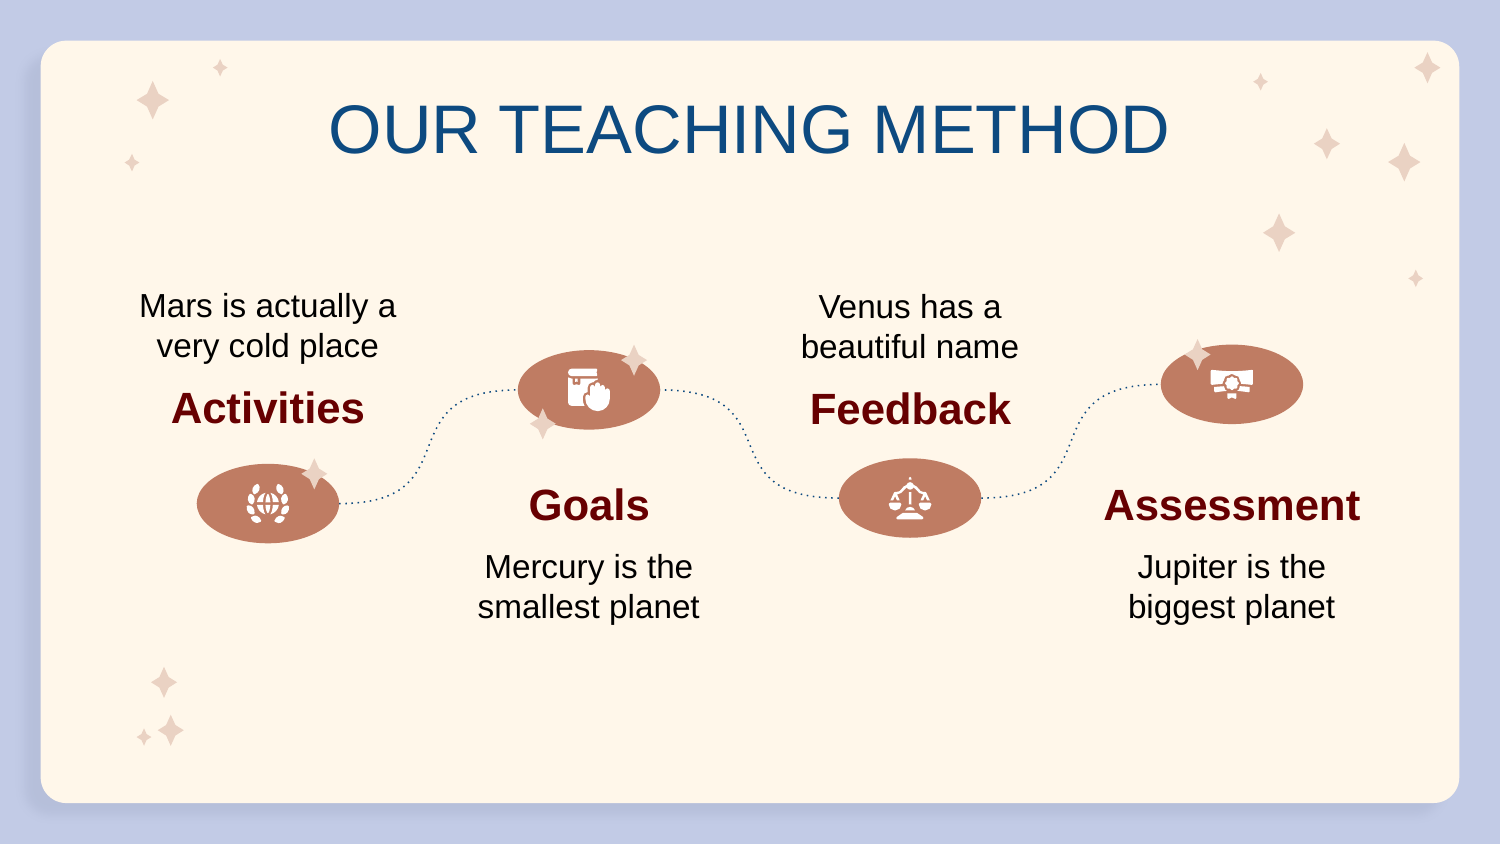

# OUR TEACHING METHOD

Mars is actually a very cold place
Venus has a beautiful name

Activities
Feedback

Goals
Assessment

Mercury is the smallest planet
Jupiter is the biggest planet